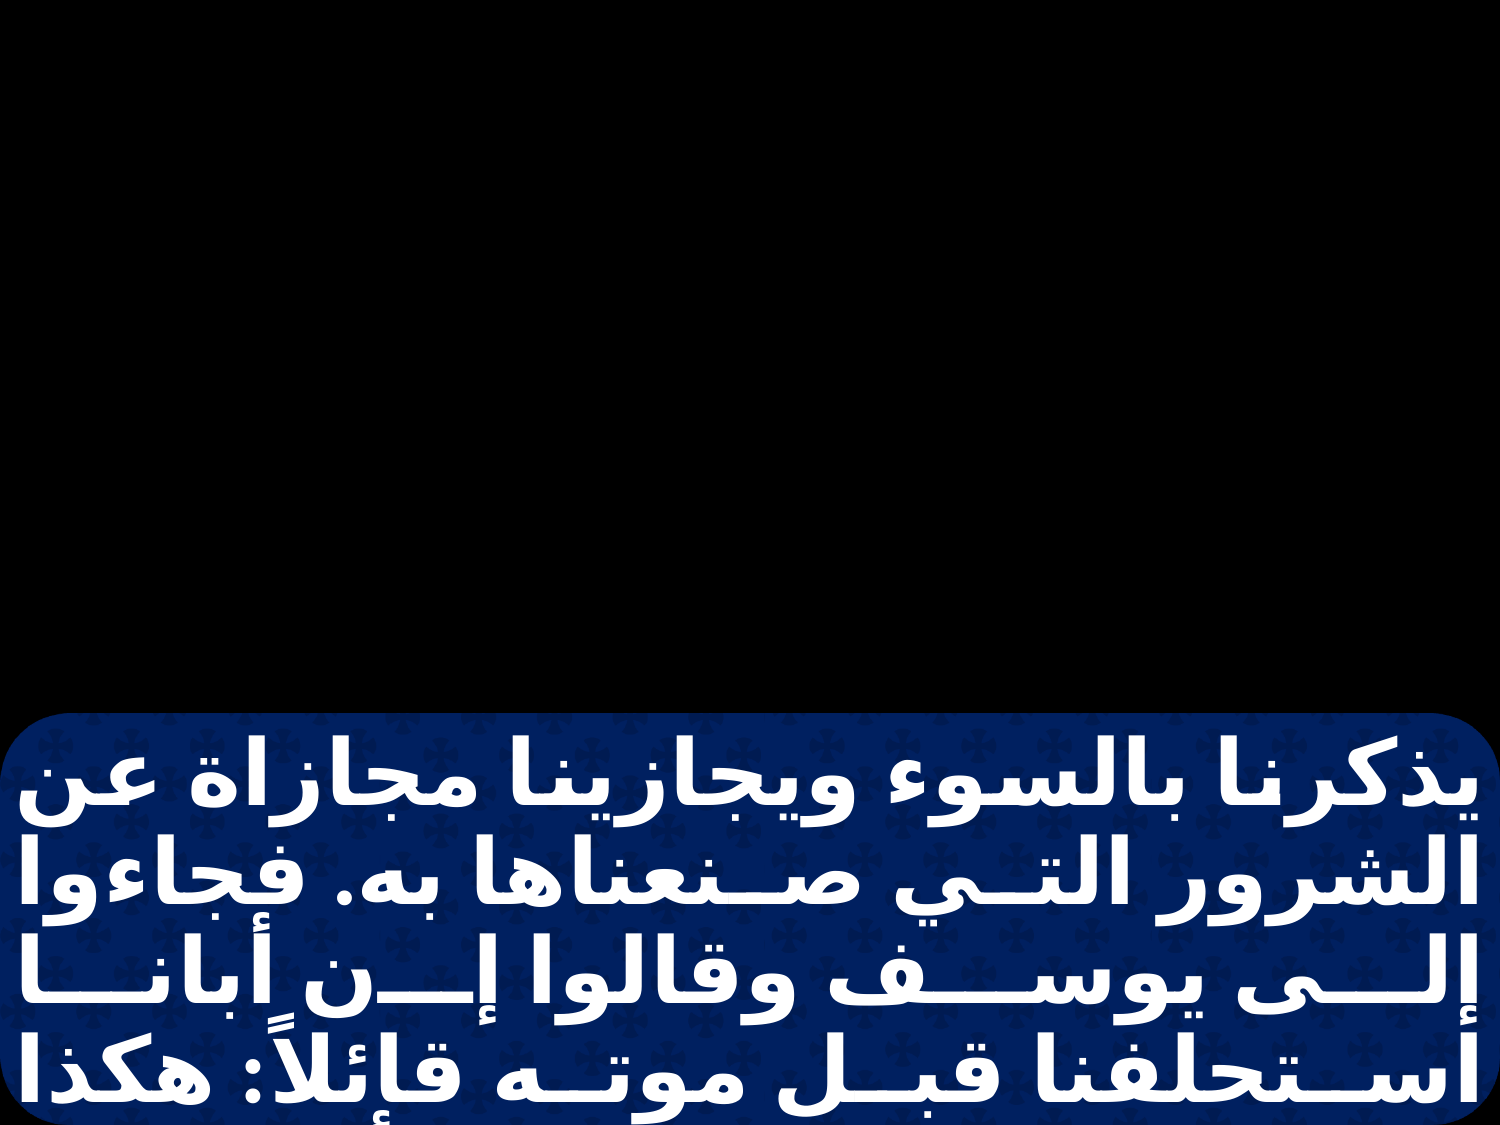

يذكرنا بالسوء ويجازينا مجازاة عن الشرور التي صنعناها به. فجاءوا إلى يوسف وقالوا إن أبانا استحلفنا قبل موته قائلاً: هكذا قولوا ليوسف إغفر لهم أساءتهم وخطيتهم لانهم صنعوا بك شرًا والآن